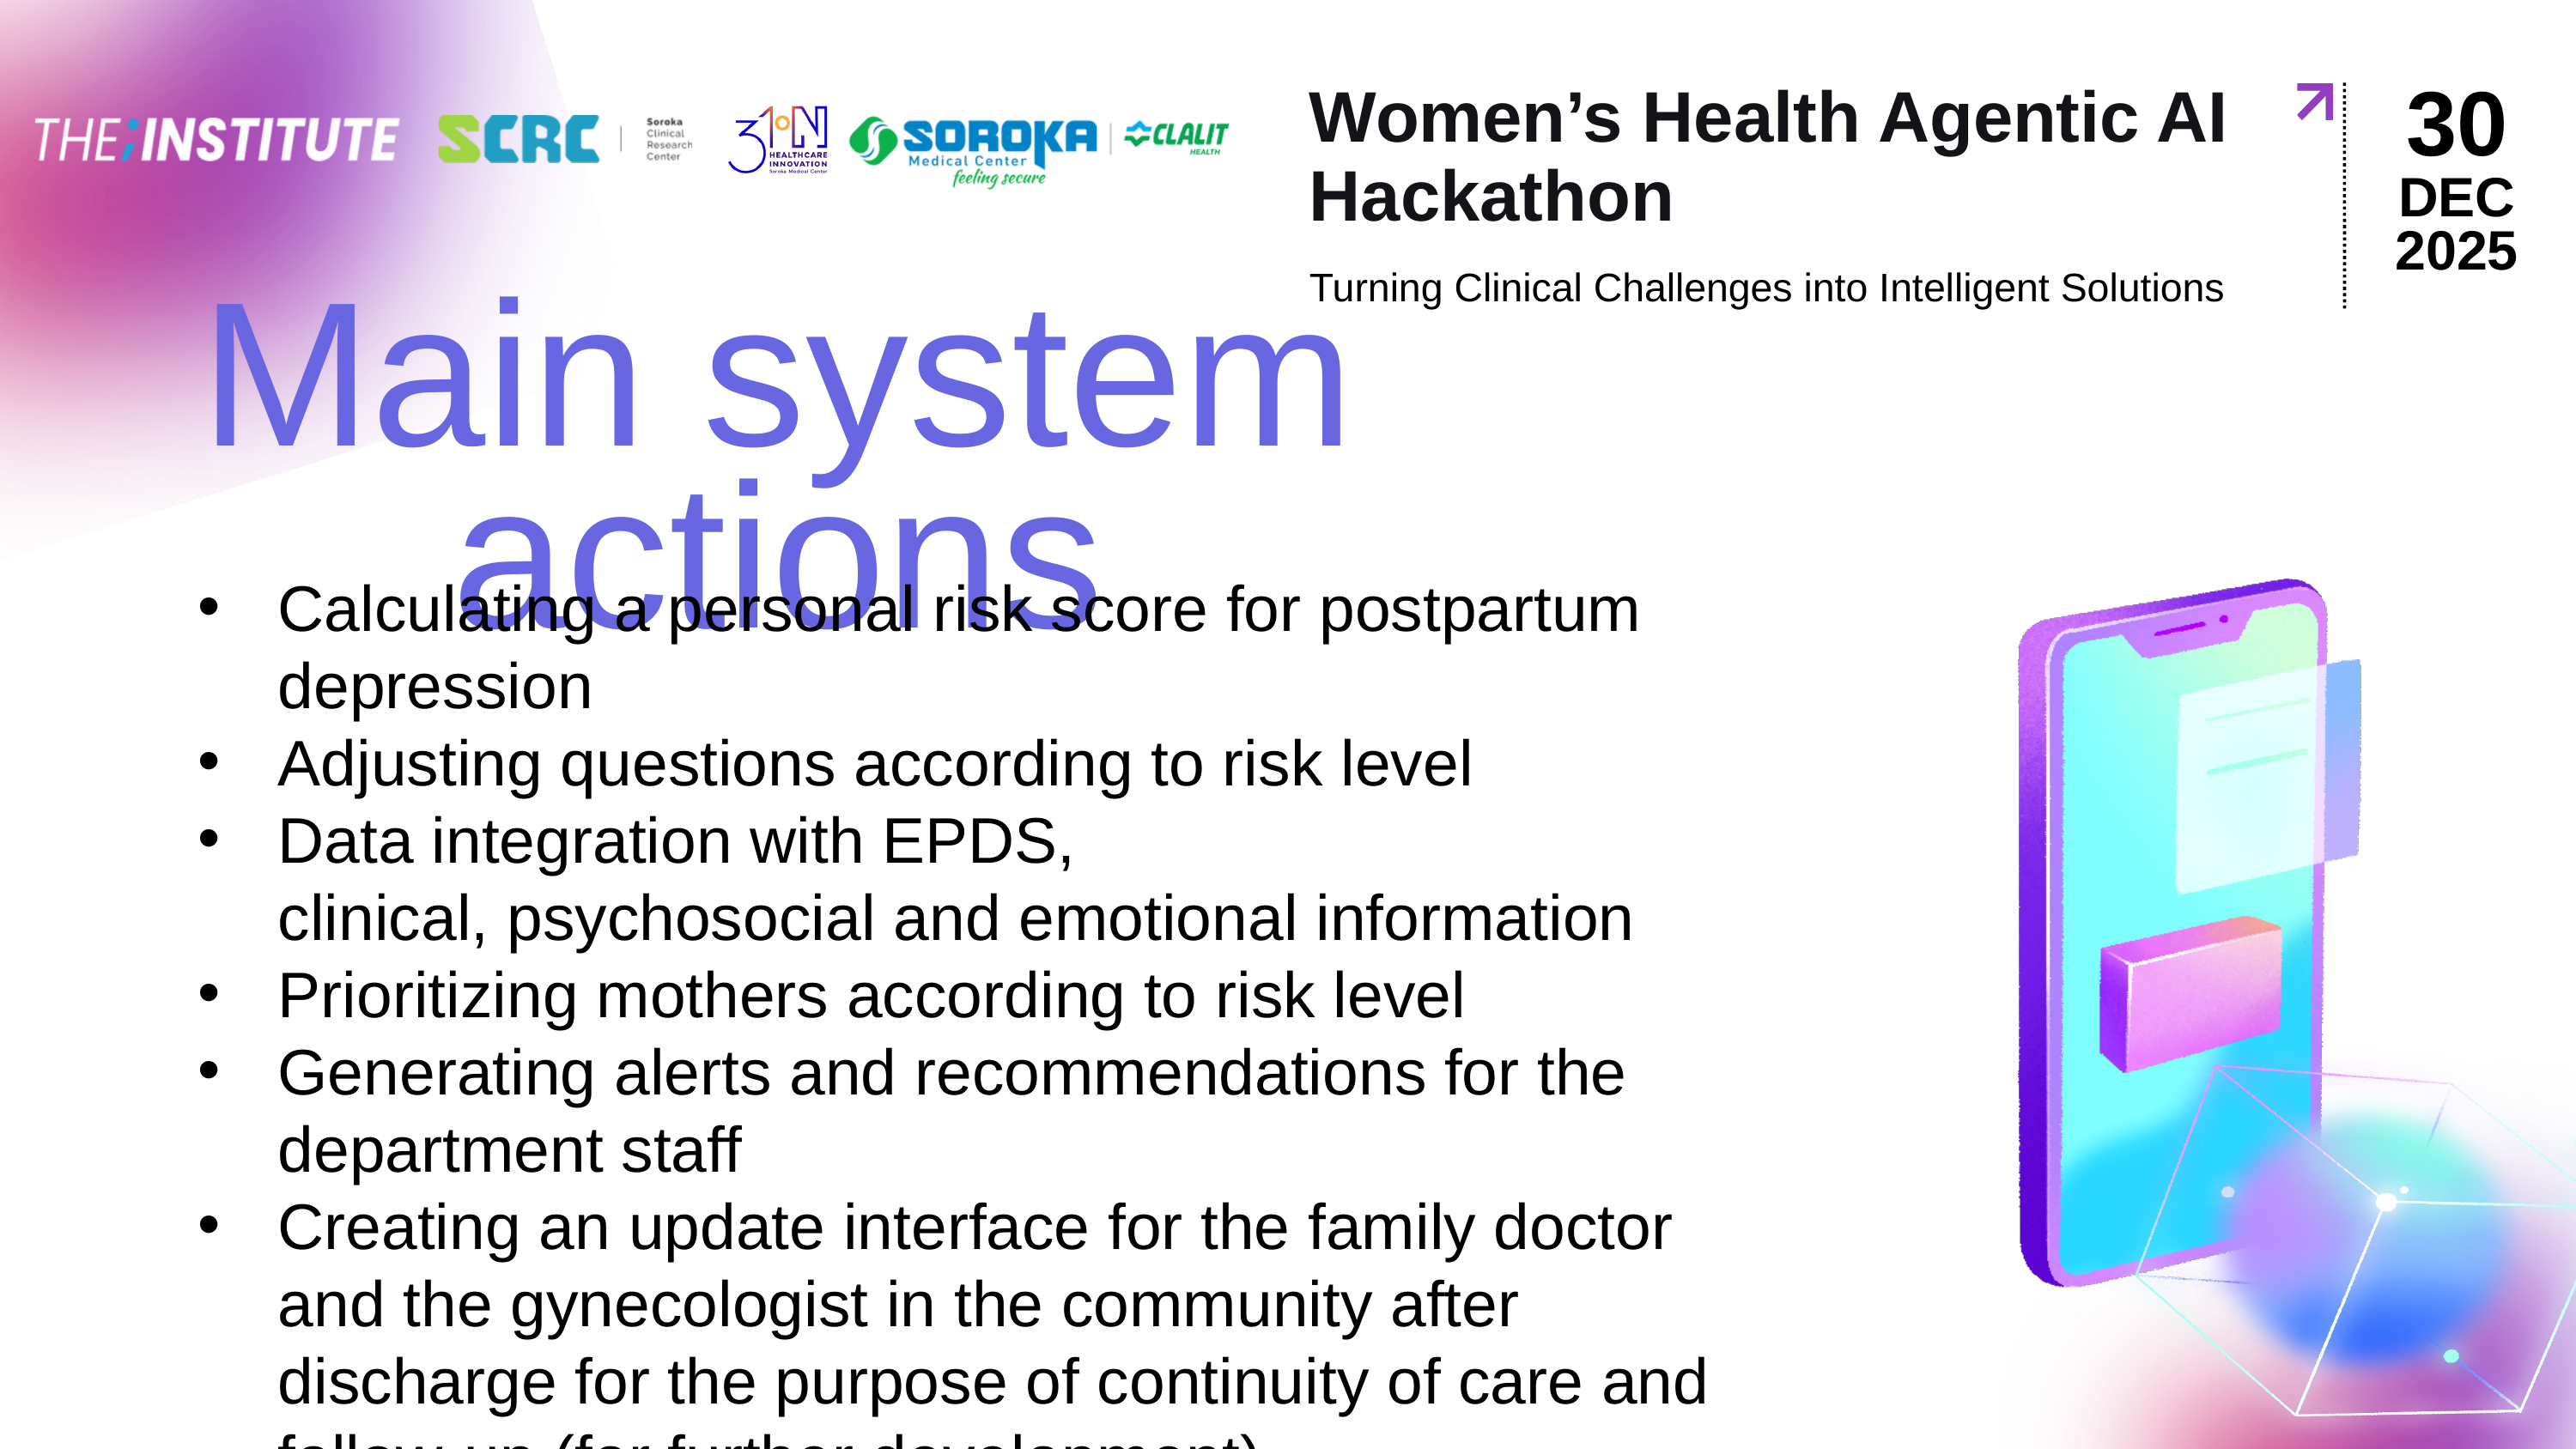

Women’s Health Agentic AI Hackathon

30
DEC
2025
Turning Clinical Challenges into Intelligent Solutions

Main system actions
Calculating a personal risk score for postpartum depression
Adjusting questions according to risk level
Data integration with EPDS, clinical, psychosocial and emotional information
Prioritizing mothers according to risk level
Generating alerts and recommendations for the department staff
Creating an update interface for the family doctor and the gynecologist in the community after discharge for the purpose of continuity of care and follow-up (for further development)